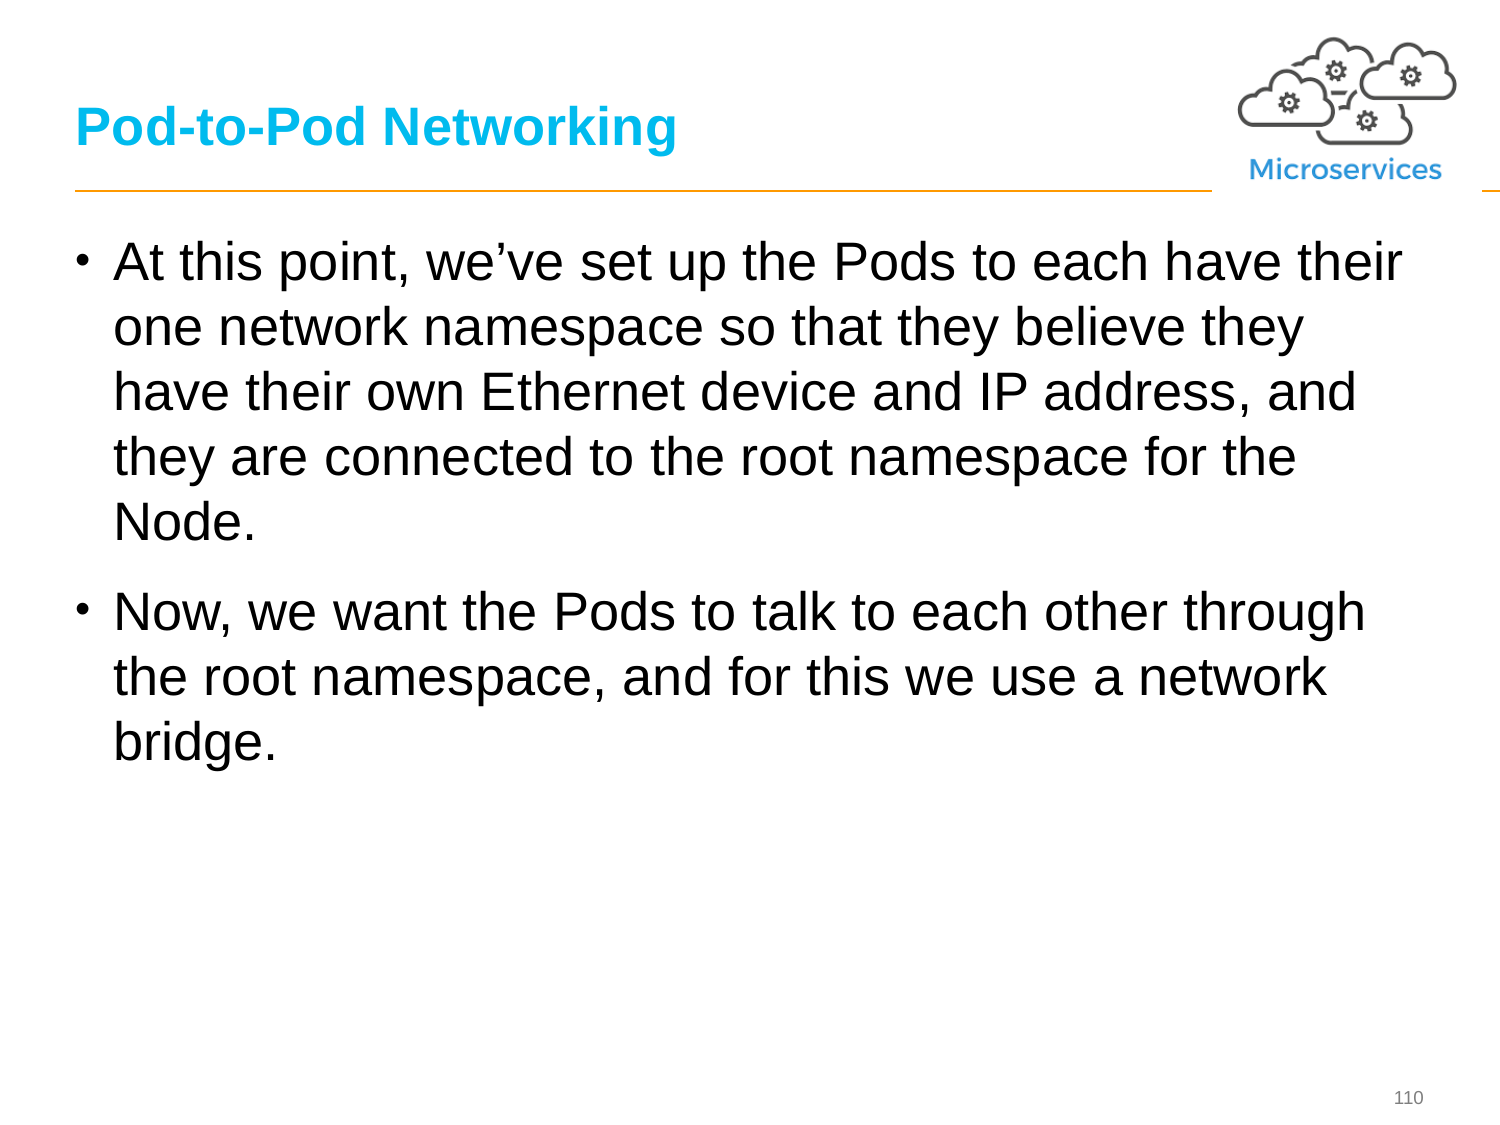

# Pod-to-Pod Networking
At this point, we’ve set up the Pods to each have their one network namespace so that they believe they have their own Ethernet device and IP address, and they are connected to the root namespace for the Node.
Now, we want the Pods to talk to each other through the root namespace, and for this we use a network bridge.